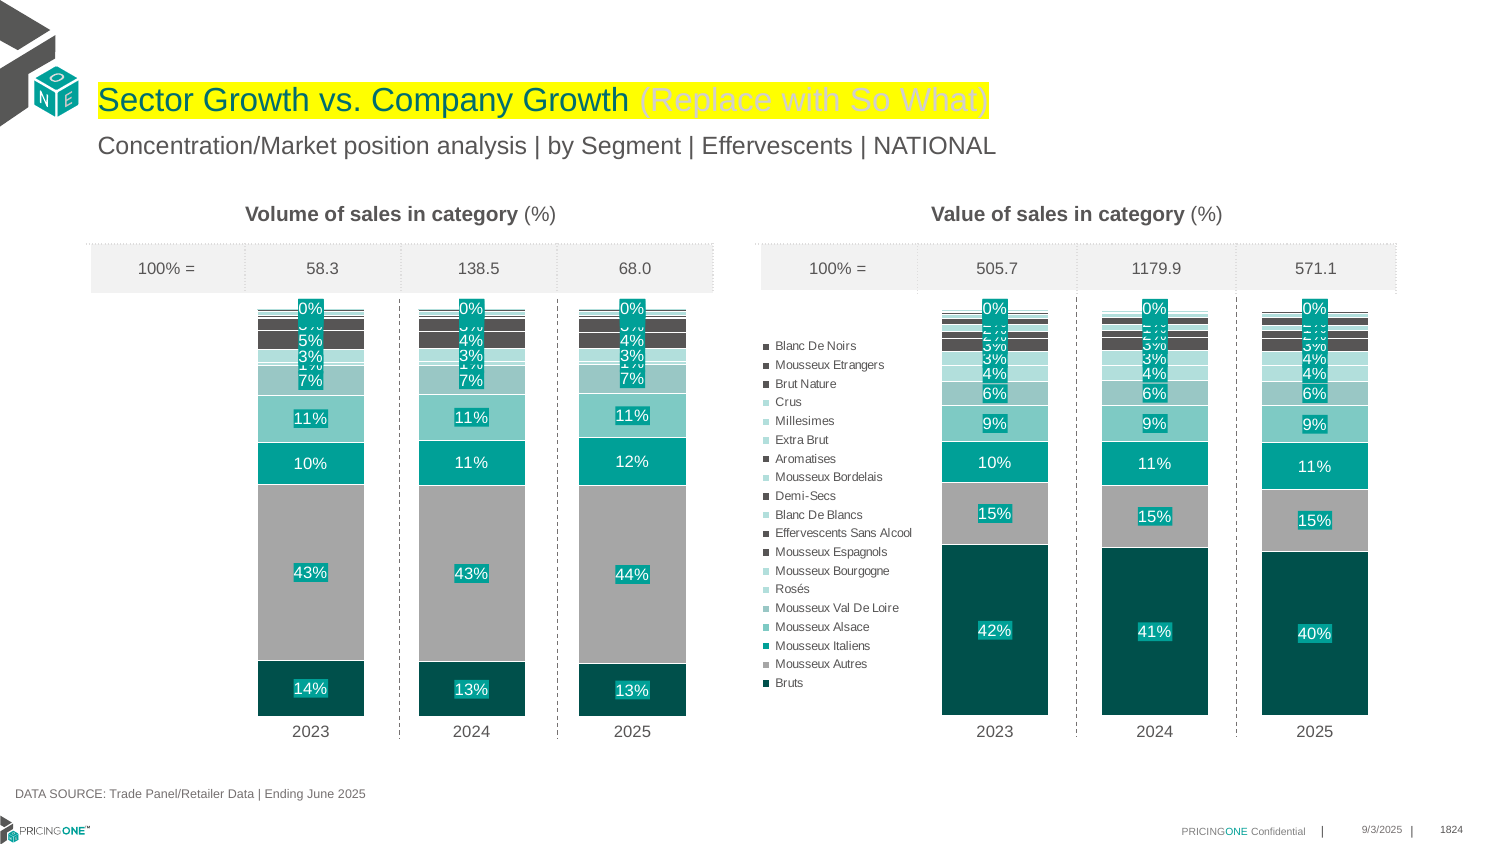

# Sector Growth vs. Company Growth (Replace with So What)
Concentration/Market position analysis | by Segment | Effervescents | NATIONAL
| Volume of sales in category (%) |  |  |  |
| --- | --- | --- | --- |
| 100% = | 58.3 | 138.5 | 68.0 |
| Value of sales in category (%) |  |  |  |
| --- | --- | --- | --- |
| 100% = | 505.7 | 1179.9 | 571.1 |

### Chart

| Category | Bruts | Mousseux Autres | Mousseux Italiens | Mousseux Alsace | Mousseux Val De Loire | Rosés | Mousseux Bourgogne | Mousseux Espagnols | Effervescents Sans Alcool | Blanc De Blancs | Demi-Secs | Mousseux Bordelais | Aromatises | Extra Brut | Millesimes | Crus | Brut Nature | Mousseux Etrangers | Blanc De Noirs |
|---|---|---|---|---|---|---|---|---|---|---|---|---|---|---|---|---|---|---|---|
| 2023 | 0.13817858956498727 | 0.4299081276288706 | 0.10412664609567723 | 0.11452646855948723 | 0.0720238374376113 | 0.008418286405956642 | 0.03178788706582372 | 0.0455682796152454 | 0.030885317665835462 | 0.0018132176708886172 | 0.004530942984680712 | 0.00959428527772774 | 0.006154401528392017 | 0.0009551249423973073 | 0.00015982785384056658 | 0.0006598430681898214 | 8.377326015854553e-05 | 0.0005725878318207549 | 5.255554240904658e-05 |
| 2024 | 0.13404686692711695 | 0.4328279798079494 | 0.10994840851541812 | 0.11202697604387747 | 0.07169818275906882 | 0.007978652680098404 | 0.03181072603851496 | 0.04266459529008057 | 0.03233278556504434 | 0.0016535532237322013 | 0.004717848005125941 | 0.010176849370865729 | 0.0059296674414732525 | 0.000786660686845592 | 0.00010929413868671476 | 0.0005759157607319109 | 5.8594022808783245e-05 | 0.0005886485676112262 | 6.779515494959303e-05 |
| 2025 | 0.12997157232760267 | 0.435698121564128 | 0.11650255788166963 | 0.10892617383436153 | 0.07131638134161948 | 0.007540515069404707 | 0.03167180747015069 | 0.039210381291058784 | 0.033967186753120264 | 0.0016588115467872434 | 0.004936962587597184 | 0.01086781499260627 | 0.005658989376914676 | 0.0007787641885595256 | 9.432702922198129e-05 | 0.0004987096800665119 | 4.5281091826392324e-05 | 0.0006067136873328403 | 4.8928285971551564e-05 |

### Chart

| Category | Bruts | Mousseux Autres | Mousseux Italiens | Mousseux Alsace | Mousseux Val De Loire | Rosés | Mousseux Bourgogne | Mousseux Espagnols | Effervescents Sans Alcool | Blanc De Blancs | Demi-Secs | Mousseux Bordelais | Aromatises | Extra Brut | Millesimes | Crus | Brut Nature | Mousseux Etrangers | Blanc De Noirs |
|---|---|---|---|---|---|---|---|---|---|---|---|---|---|---|---|---|---|---|---|
| 2023 | 0.42045448655780915 | 0.1522429298341201 | 0.10035682742956754 | 0.08754534724885897 | 0.058505130924480384 | 0.04062469479816869 | 0.03358086715224964 | 0.03252030002685801 | 0.01744170582114055 | 0.0163374527325917 | 0.015828702679573627 | 0.008479247307702728 | 0.004509915225600873 | 0.004376219409510884 | 0.003162126536898514 | 0.002914774446210267 | 0.0004813009830114896 | 0.00033007303993653017 | 0.00030789784571033375 |
| 2024 | 0.4128443344859482 | 0.1527870693837146 | 0.10697198562111265 | 0.08901364820459372 | 0.059785805812132636 | 0.03897303275295772 | 0.03478161611938913 | 0.03170948808029395 | 0.019076322499233772 | 0.013685163983029346 | 0.016919407186074716 | 0.009086485526135548 | 0.004473311645570237 | 0.0037701018008358196 | 0.002275480640826891 | 0.0027036817109057977 | 0.0003514057511947357 | 0.00040073917931094614 | 0.0003909196167395743 |
| 2025 | 0.4038750667514536 | 0.15221102501541903 | 0.11408349013188931 | 0.09001515706631529 | 0.060958607762104315 | 0.03738864773003455 | 0.03579462338505326 | 0.03047416662845828 | 0.02087369209339741 | 0.012741879983084677 | 0.018129150789349017 | 0.009768979571828871 | 0.004392881502034046 | 0.003968956608624946 | 0.0018831375048480414 | 0.0023788911348484086 | 0.00029356404469757145 | 0.0004828474647415069 | 0.00028523483181785373 |
DATA SOURCE: Trade Panel/Retailer Data | Ending June 2025

9/3/2025
1824